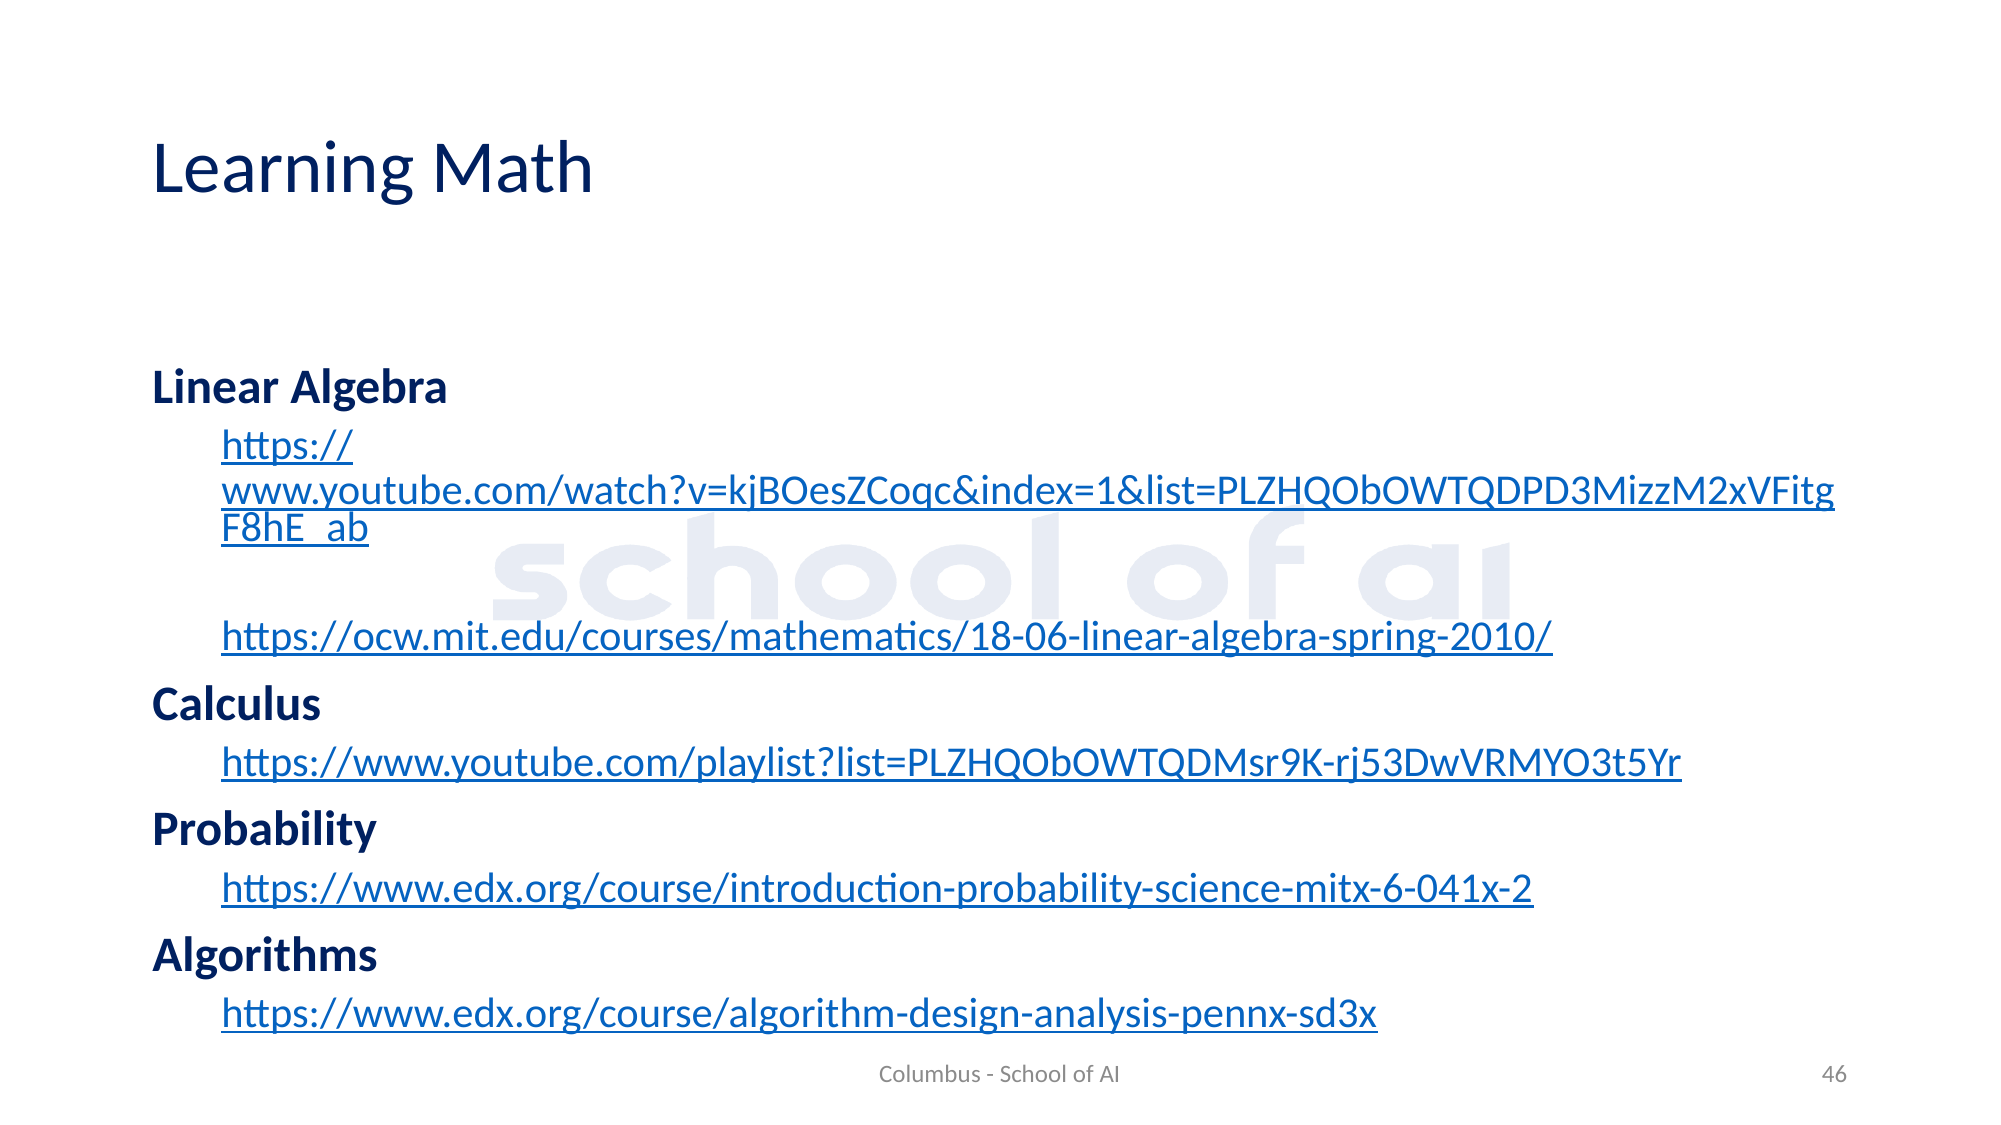

# Learning Math
Linear Algebra
https://www.youtube.com/watch?v=kjBOesZCoqc&index=1&list=PLZHQObOWTQDPD3MizzM2xVFitgF8hE_ab

https://ocw.mit.edu/courses/mathematics/18-06-linear-algebra-spring-2010/
Calculus
https://www.youtube.com/playlist?list=PLZHQObOWTQDMsr9K-rj53DwVRMYO3t5Yr
Probability
https://www.edx.org/course/introduction-probability-science-mitx-6-041x-2
Algorithms
https://www.edx.org/course/algorithm-design-analysis-pennx-sd3x

Columbus - School of AI
46